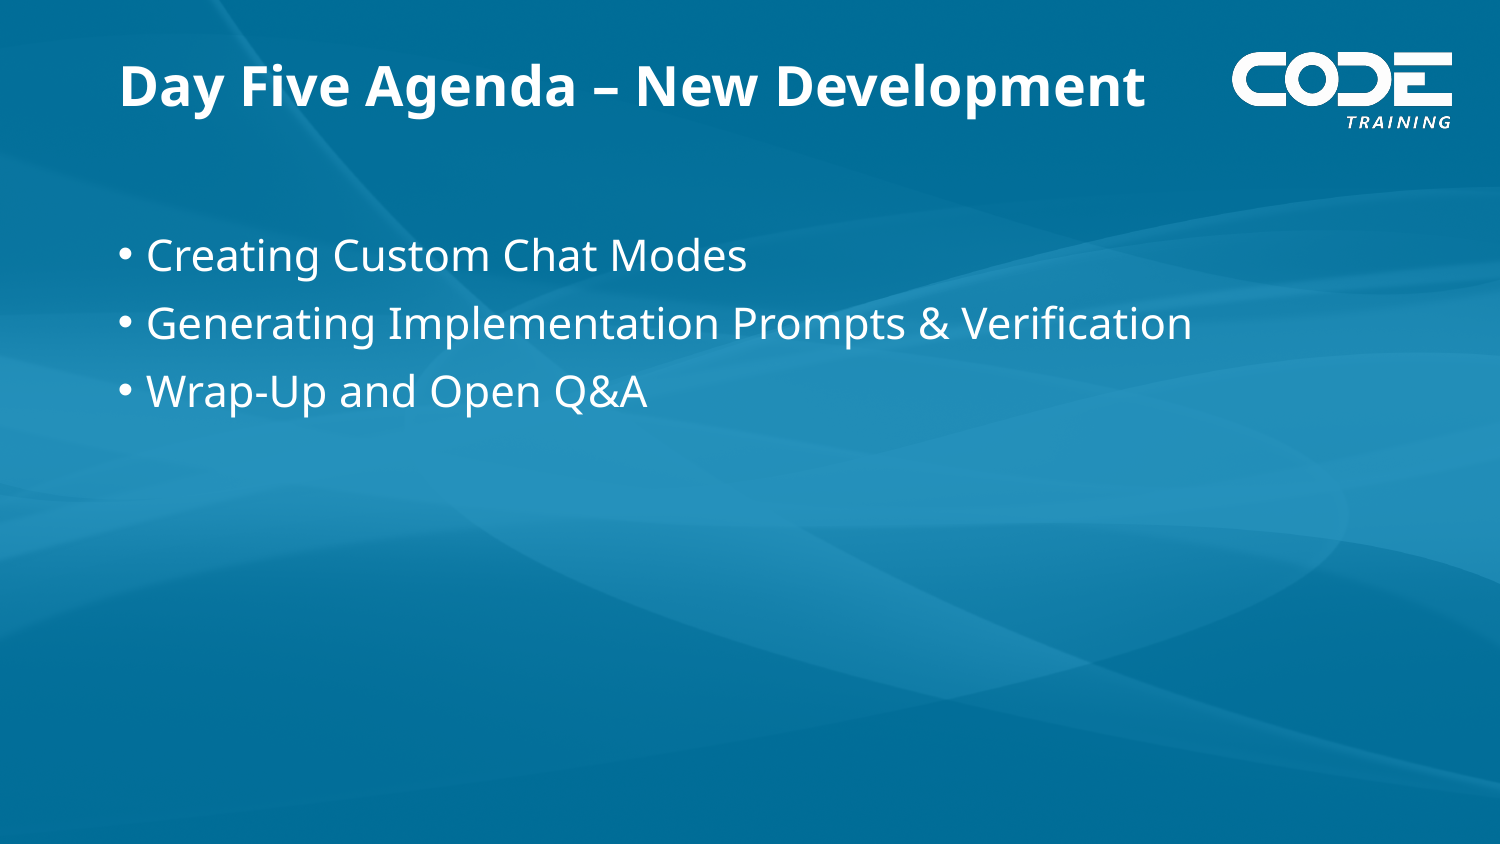

# Day Five Agenda – New Development
Creating Custom Chat Modes
Generating Implementation Prompts & Verification
Wrap-Up and Open Q&A